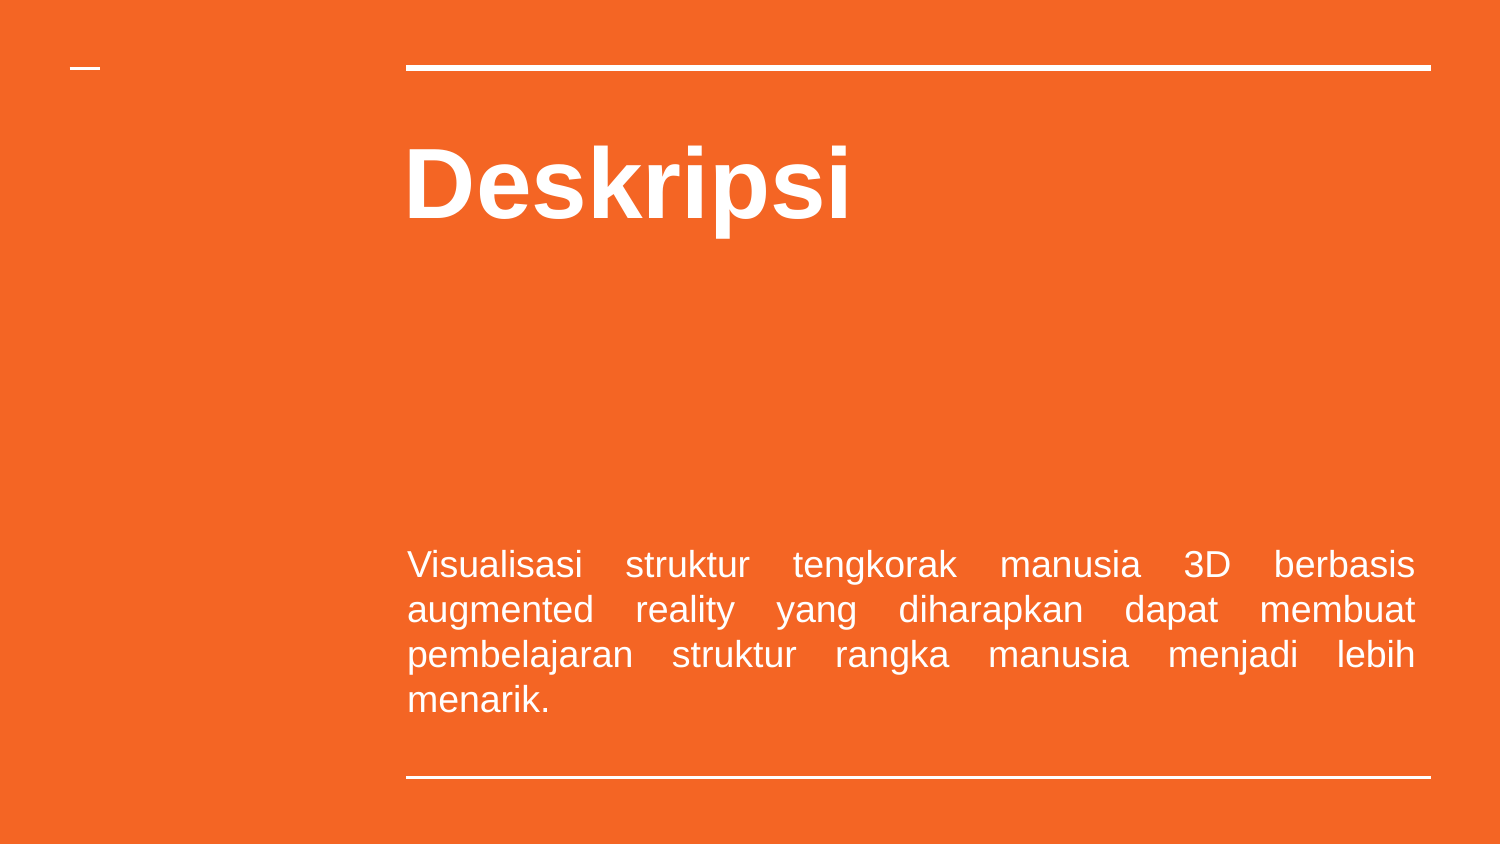

# Deskripsi
Visualisasi struktur tengkorak manusia 3D berbasis augmented reality yang diharapkan dapat membuat pembelajaran struktur rangka manusia menjadi lebih menarik.